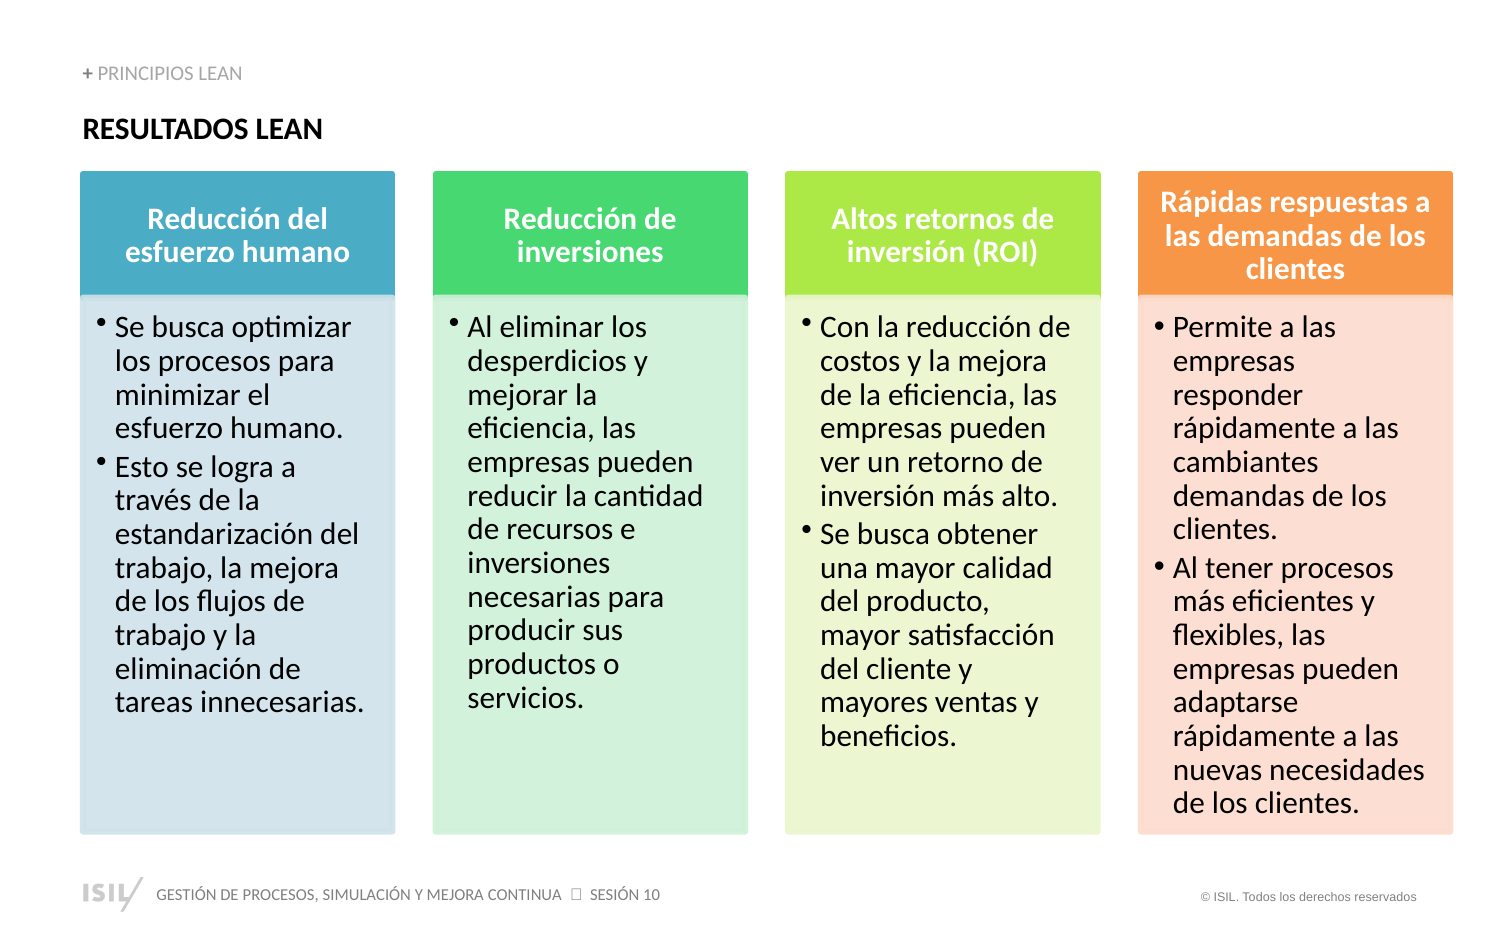

+ PRINCIPIOS LEAN
RESULTADOS LEAN
Reducción del esfuerzo humano
Se busca optimizar los procesos para minimizar el esfuerzo humano.
Esto se logra a través de la estandarización del trabajo, la mejora de los flujos de trabajo y la eliminación de tareas innecesarias.
Reducción de inversiones
Al eliminar los desperdicios y mejorar la eficiencia, las empresas pueden reducir la cantidad de recursos e inversiones necesarias para producir sus productos o servicios.
Altos retornos de inversión (ROI)
Con la reducción de costos y la mejora de la eficiencia, las empresas pueden ver un retorno de inversión más alto.
Se busca obtener una mayor calidad del producto,  mayor satisfacción del cliente y mayores ventas y beneficios.
Rápidas respuestas a las demandas de los clientes
Permite a las empresas responder rápidamente a las cambiantes demandas de los clientes.
Al tener procesos más eficientes y flexibles, las empresas pueden adaptarse rápidamente a las nuevas necesidades de los clientes.